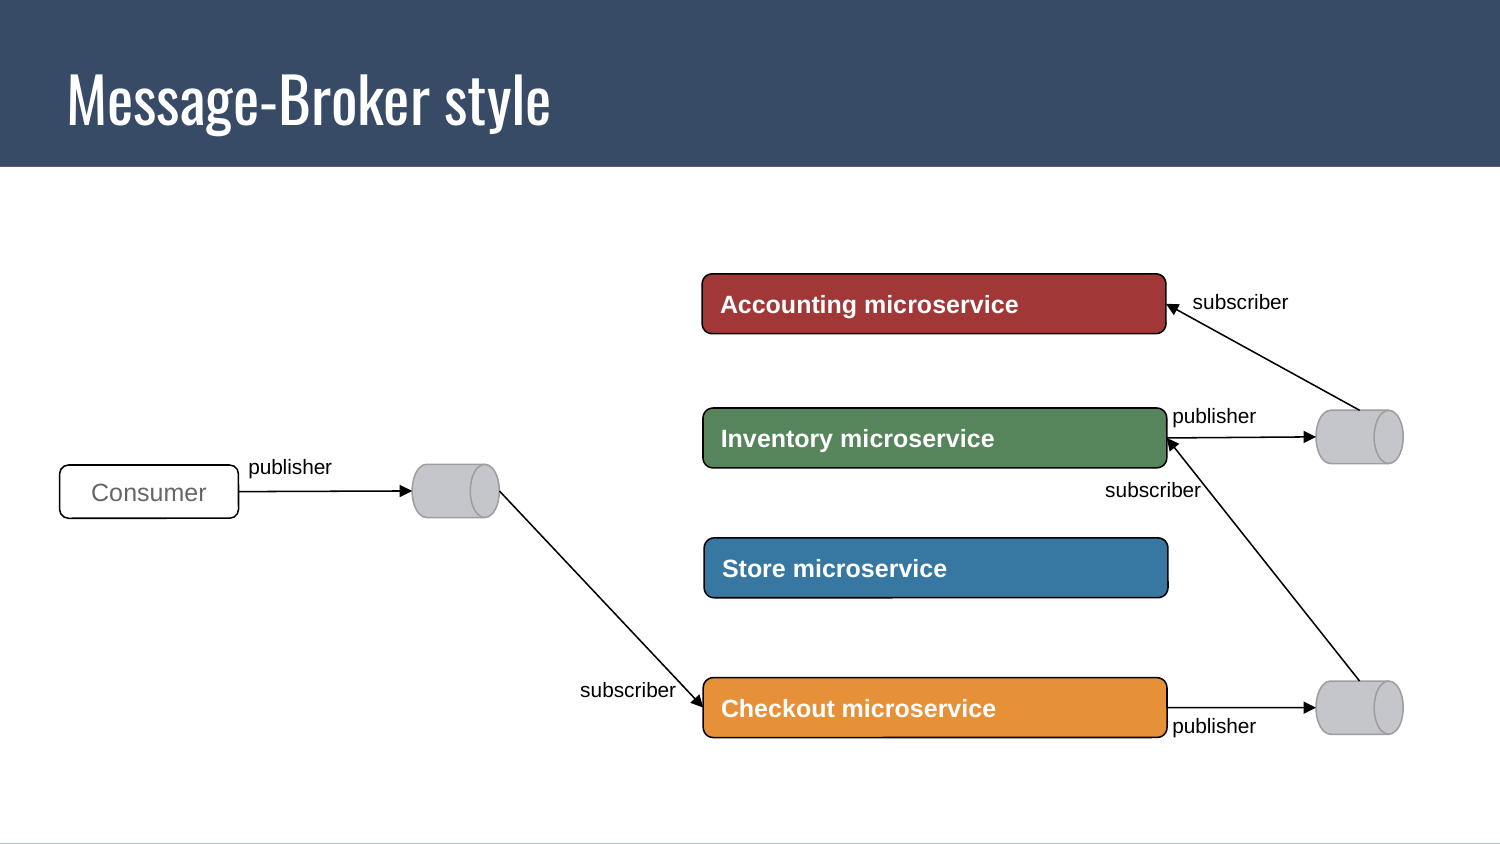

# Message-Broker style

subscriber
Accounting microservice
publisher
Inventory microservice

publisher
subscriber

Consumer
Store microservice
subscriber
Checkout microservice

publisher